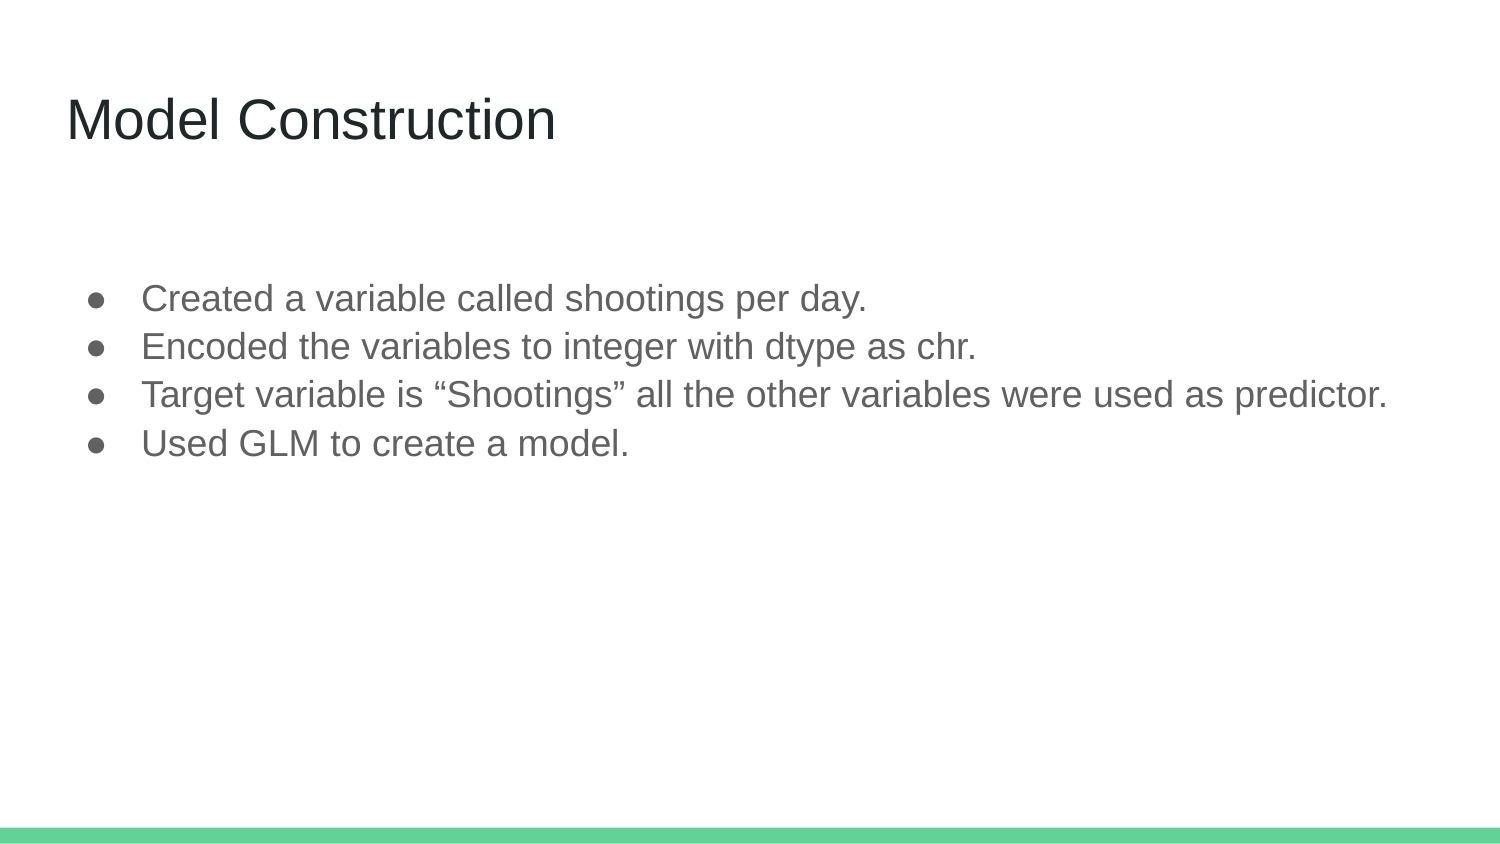

# Model Construction

Created a variable called shootings per day.
Encoded the variables to integer with dtype as chr.
Target variable is “Shootings” all the other variables were used as predictor.
Used GLM to create a model.